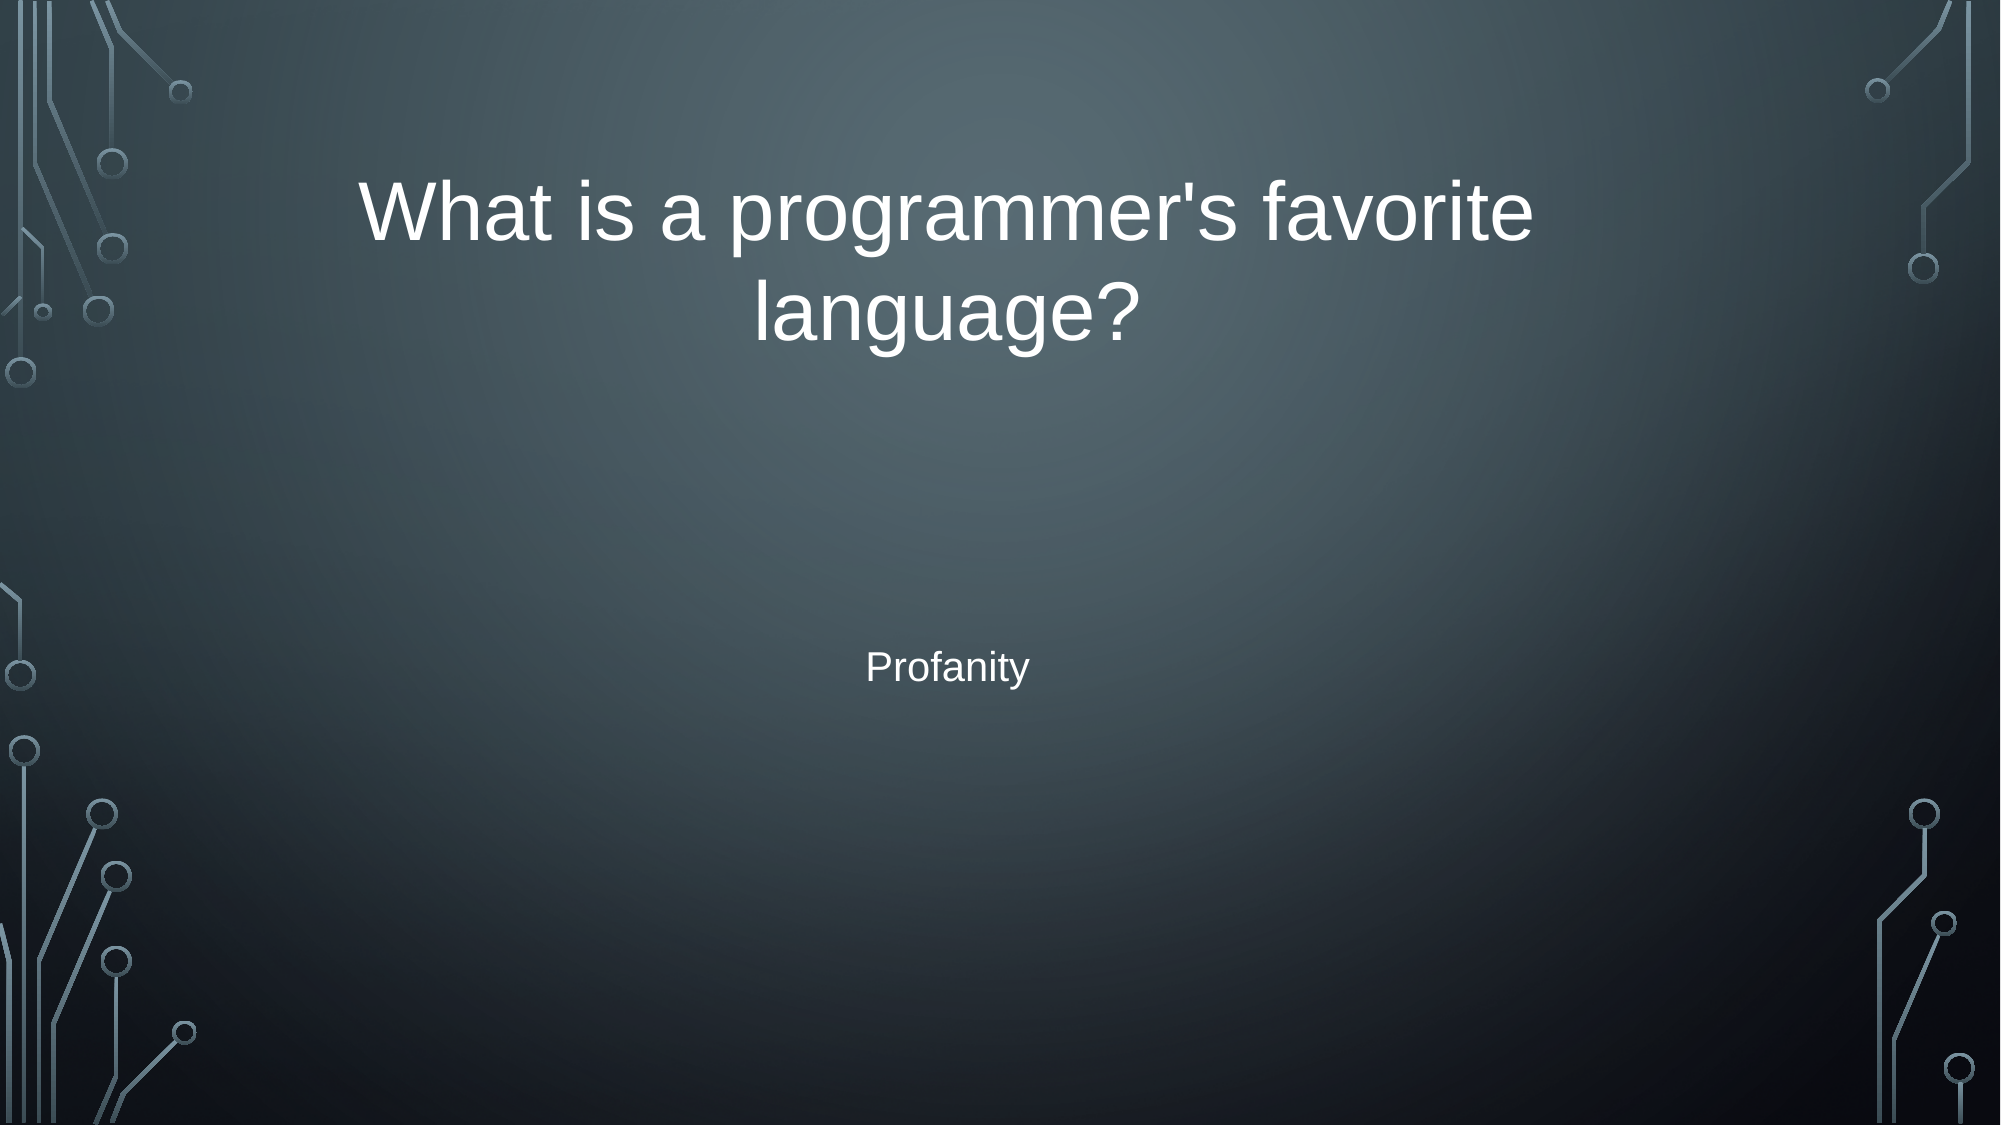

What is a programmer's favorite language?
Profanity